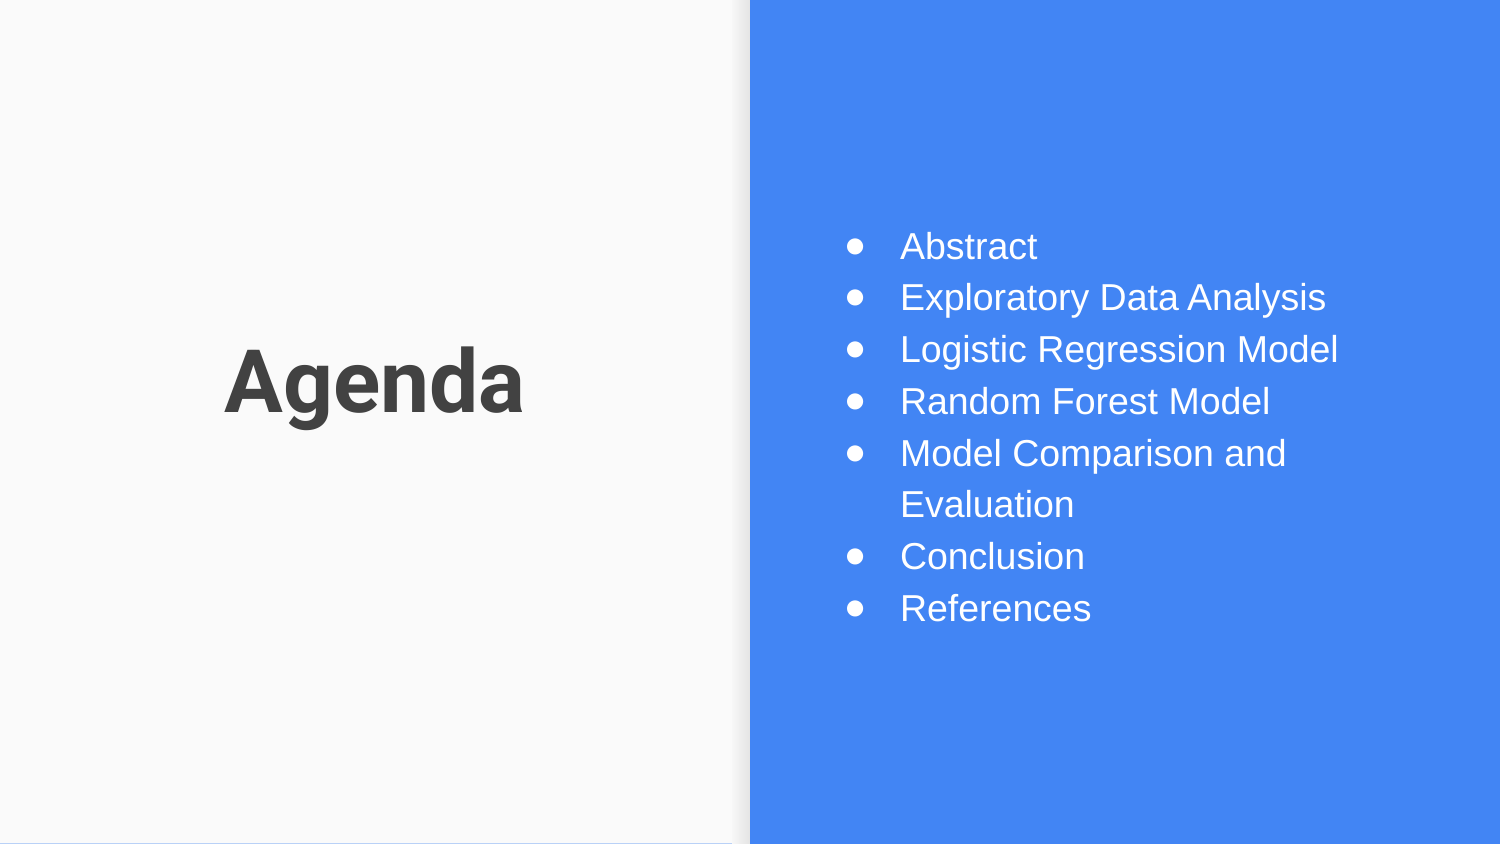

Abstract
Exploratory Data Analysis
Logistic Regression Model
Random Forest Model
Model Comparison and Evaluation
Conclusion
References
# Agenda